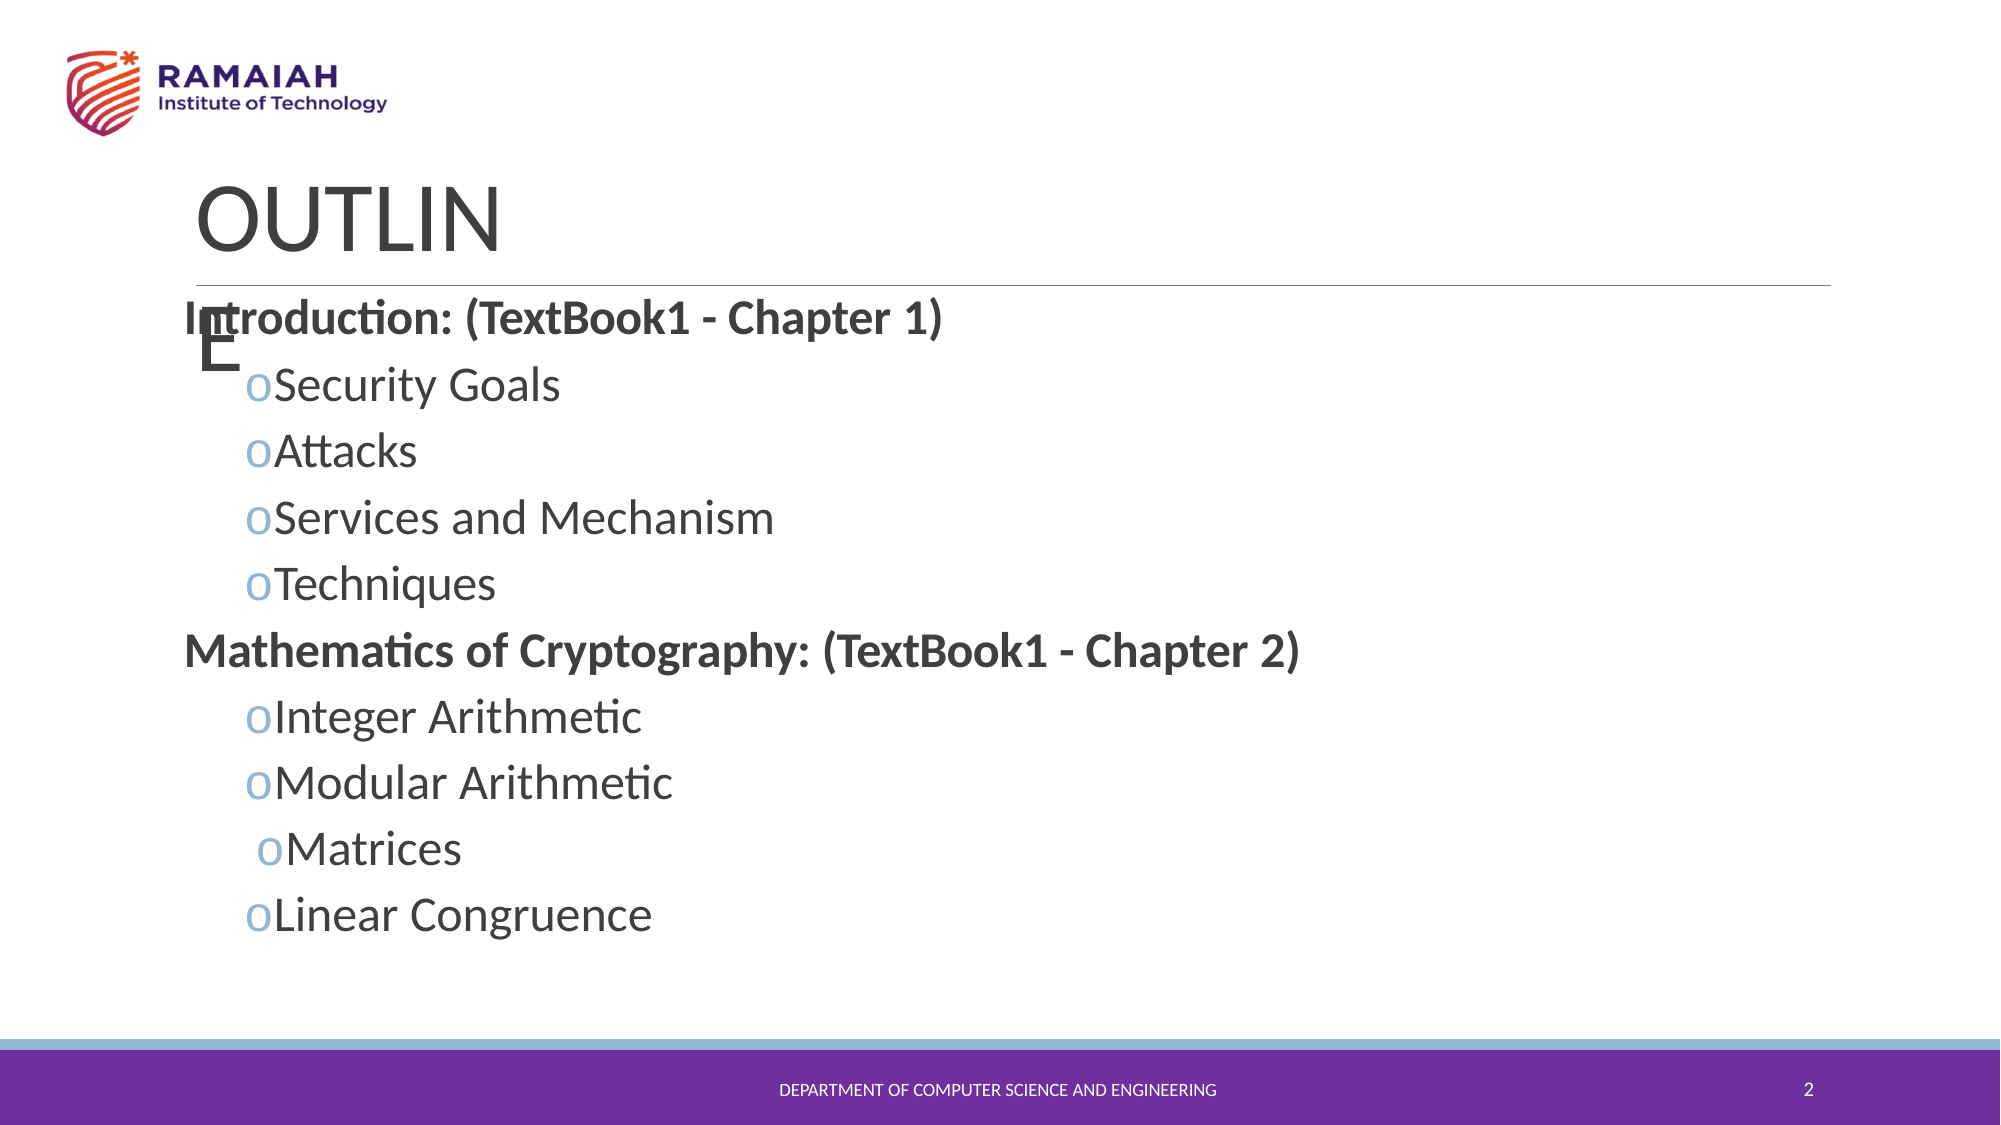

# OUTLINE
Introduction: (TextBook1 - Chapter 1)
oSecurity Goals
oAttacks
oServices and Mechanism
oTechniques
Mathematics of Cryptography: (TextBook1 - Chapter 2)
oInteger Arithmetic  oModular Arithmetic  oMatrices
oLinear Congruence
2
DEPARTMENT OF COMPUTER SCIENCE AND ENGINEERING